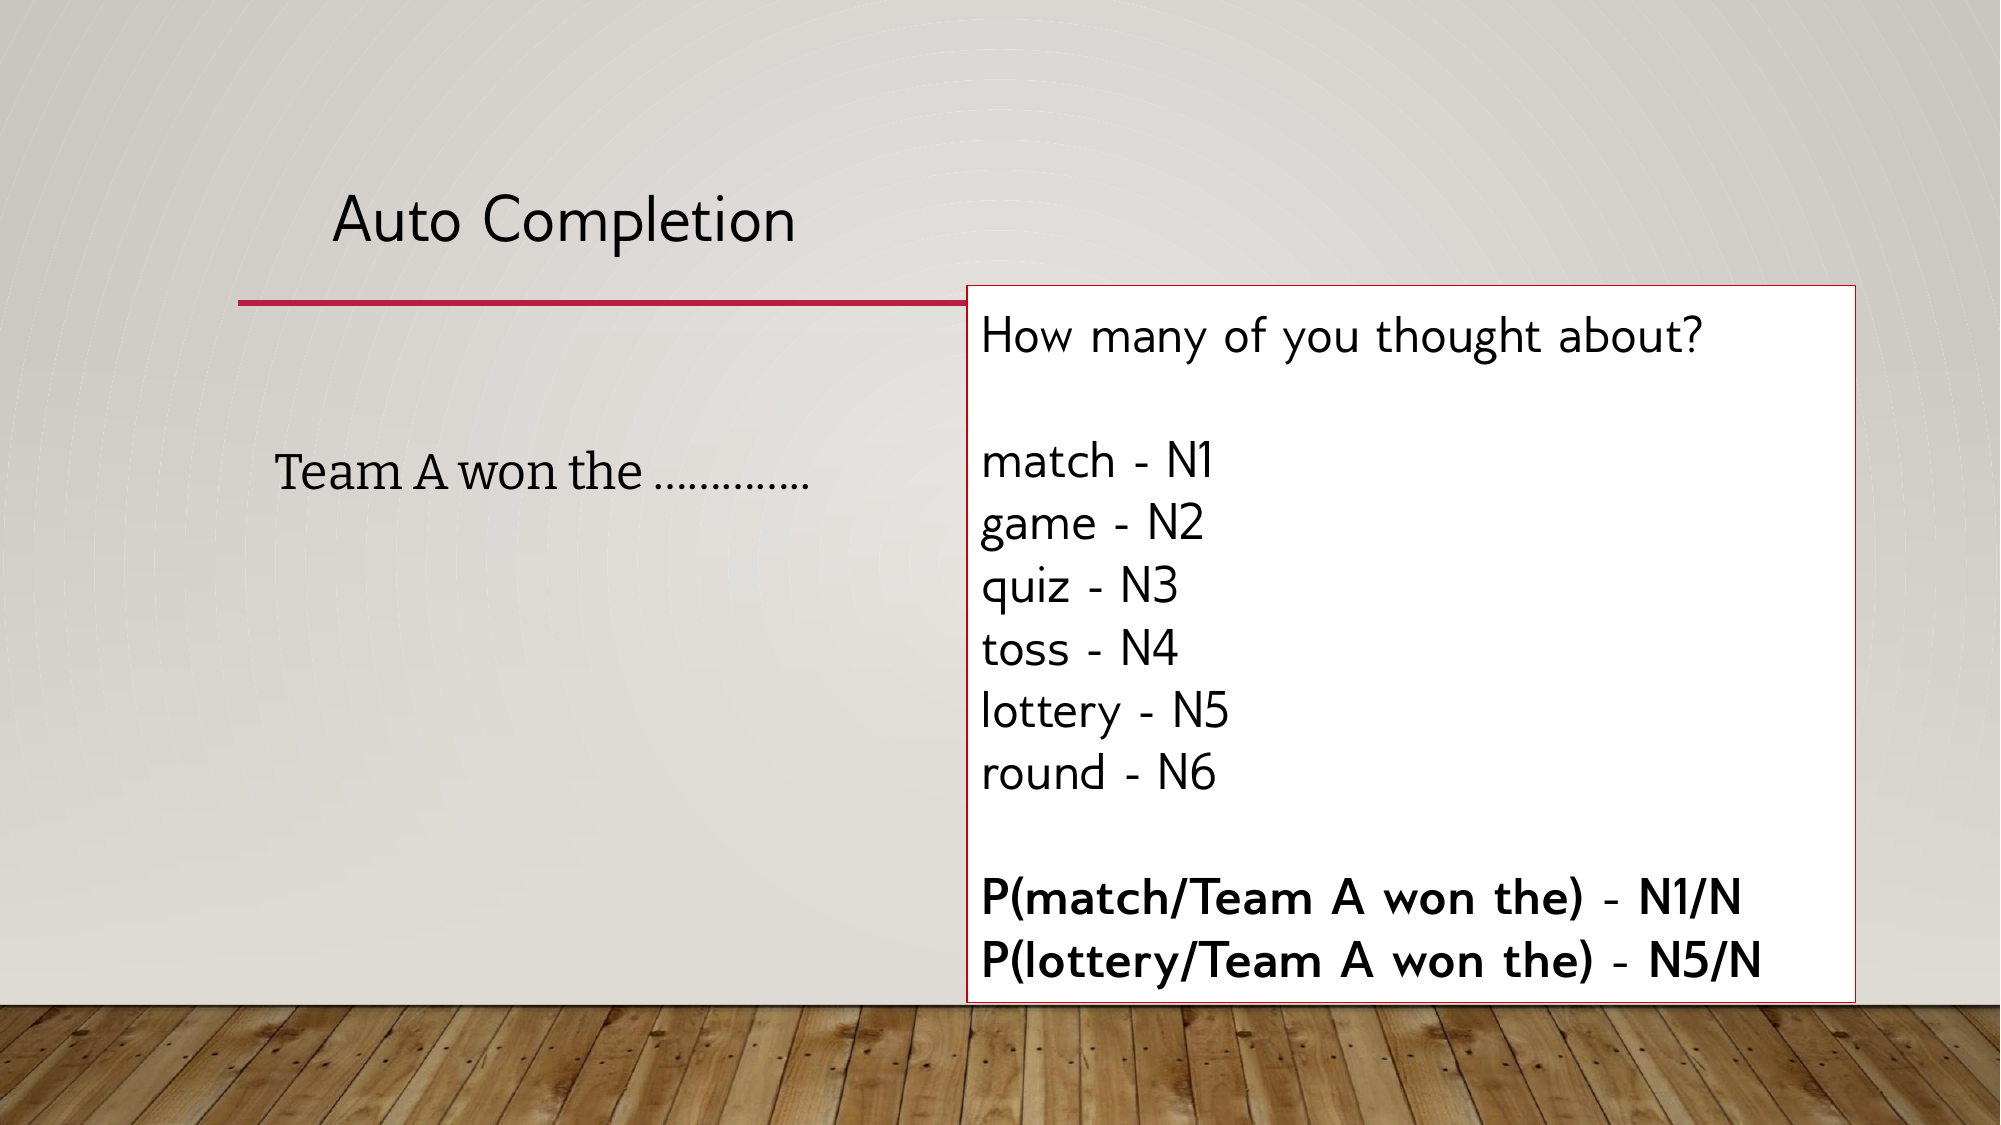

# Auto Completion
How many of you thought about?

match - N1
game - N2
quiz - N3
toss - N4
lottery - N5
round - N6

P(match/Team A won the) - N1/N
P(lottery/Team A won the) - N5/N
Team A won the …………..